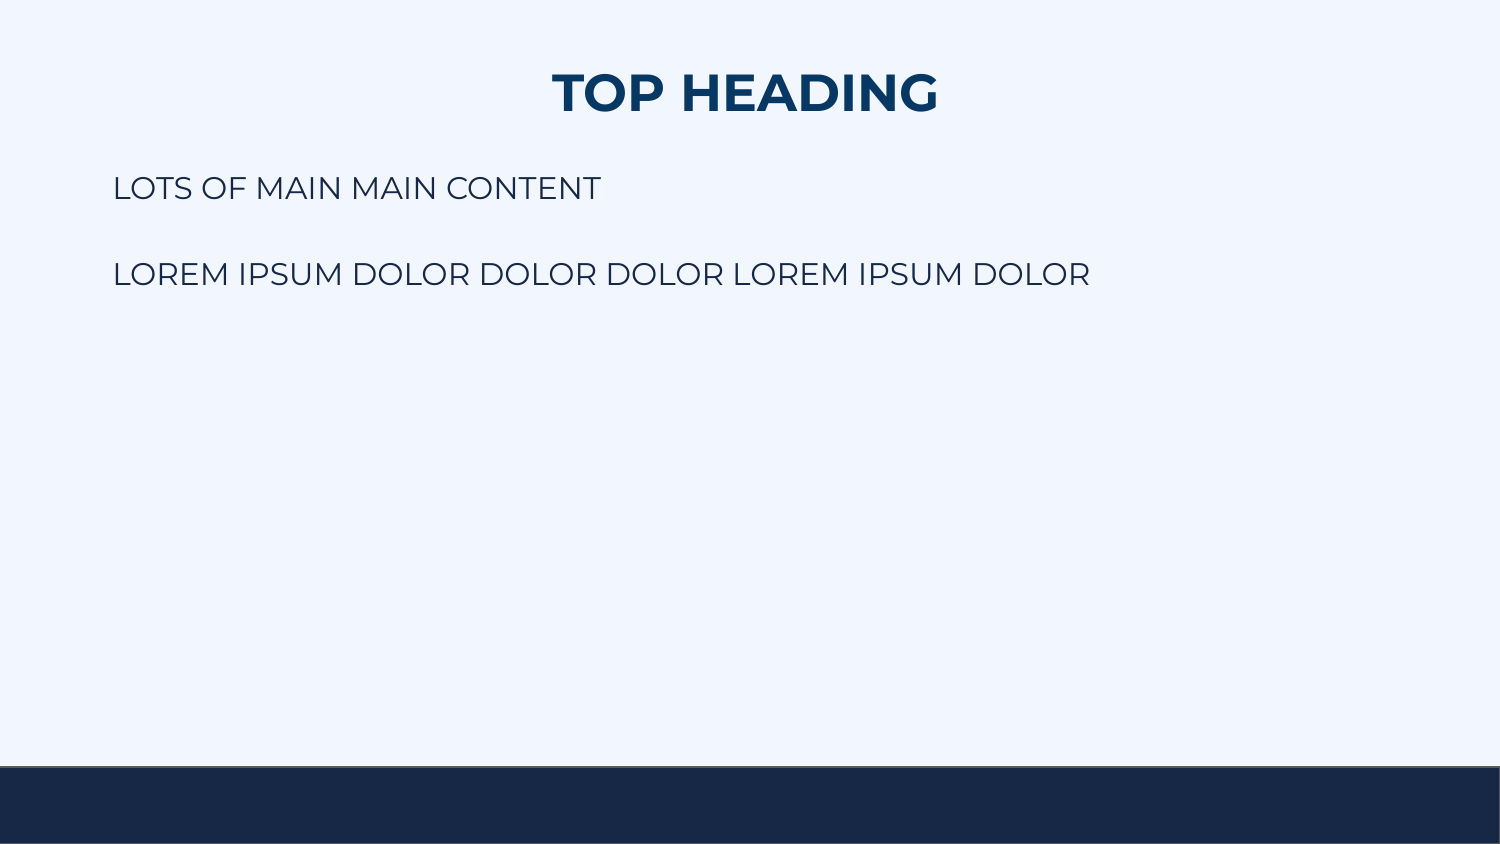

# TOP HEADING
LOTS OF MAIN MAIN CONTENT

LOREM IPSUM DOLOR DOLOR DOLOR LOREM IPSUM DOLOR